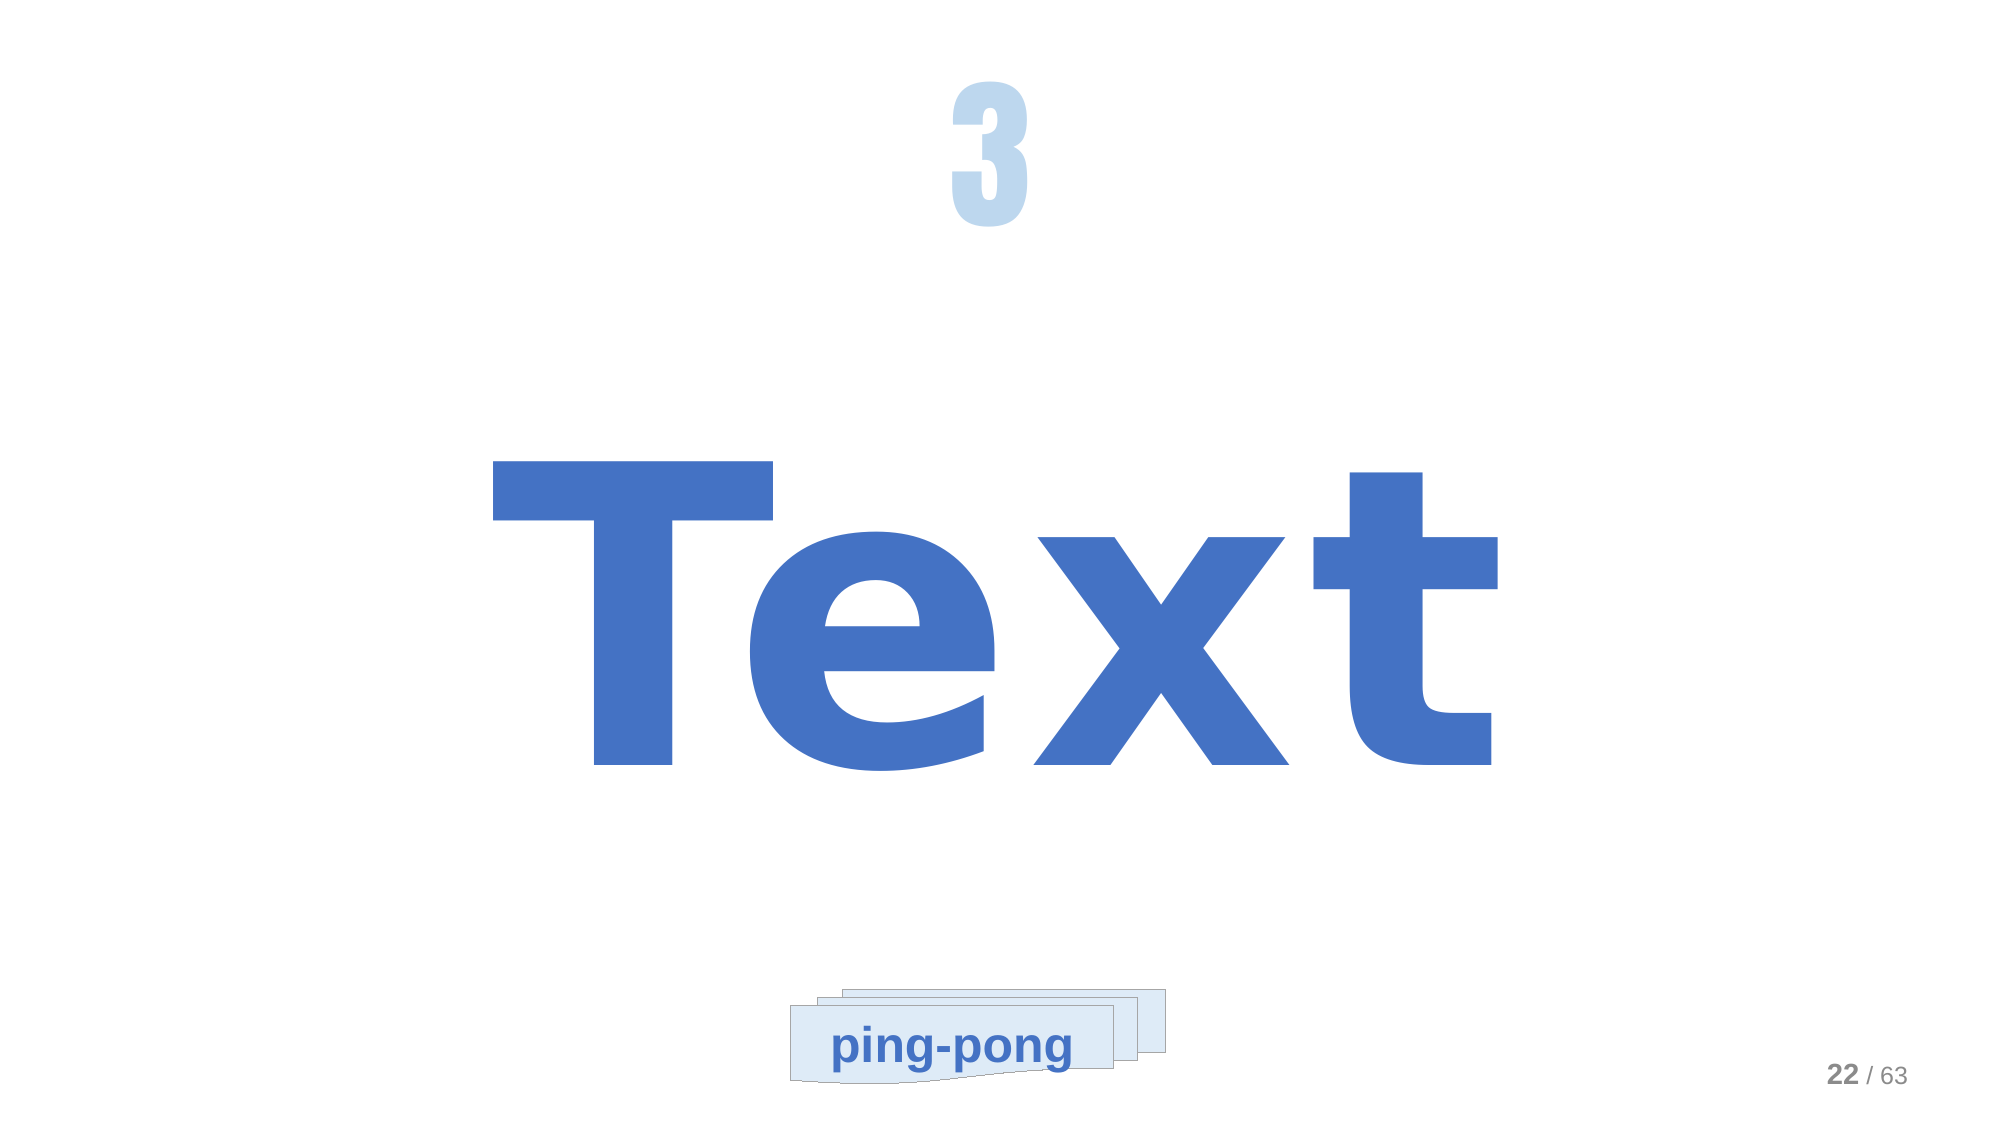

3
# Text
ping-pong
22 / 63